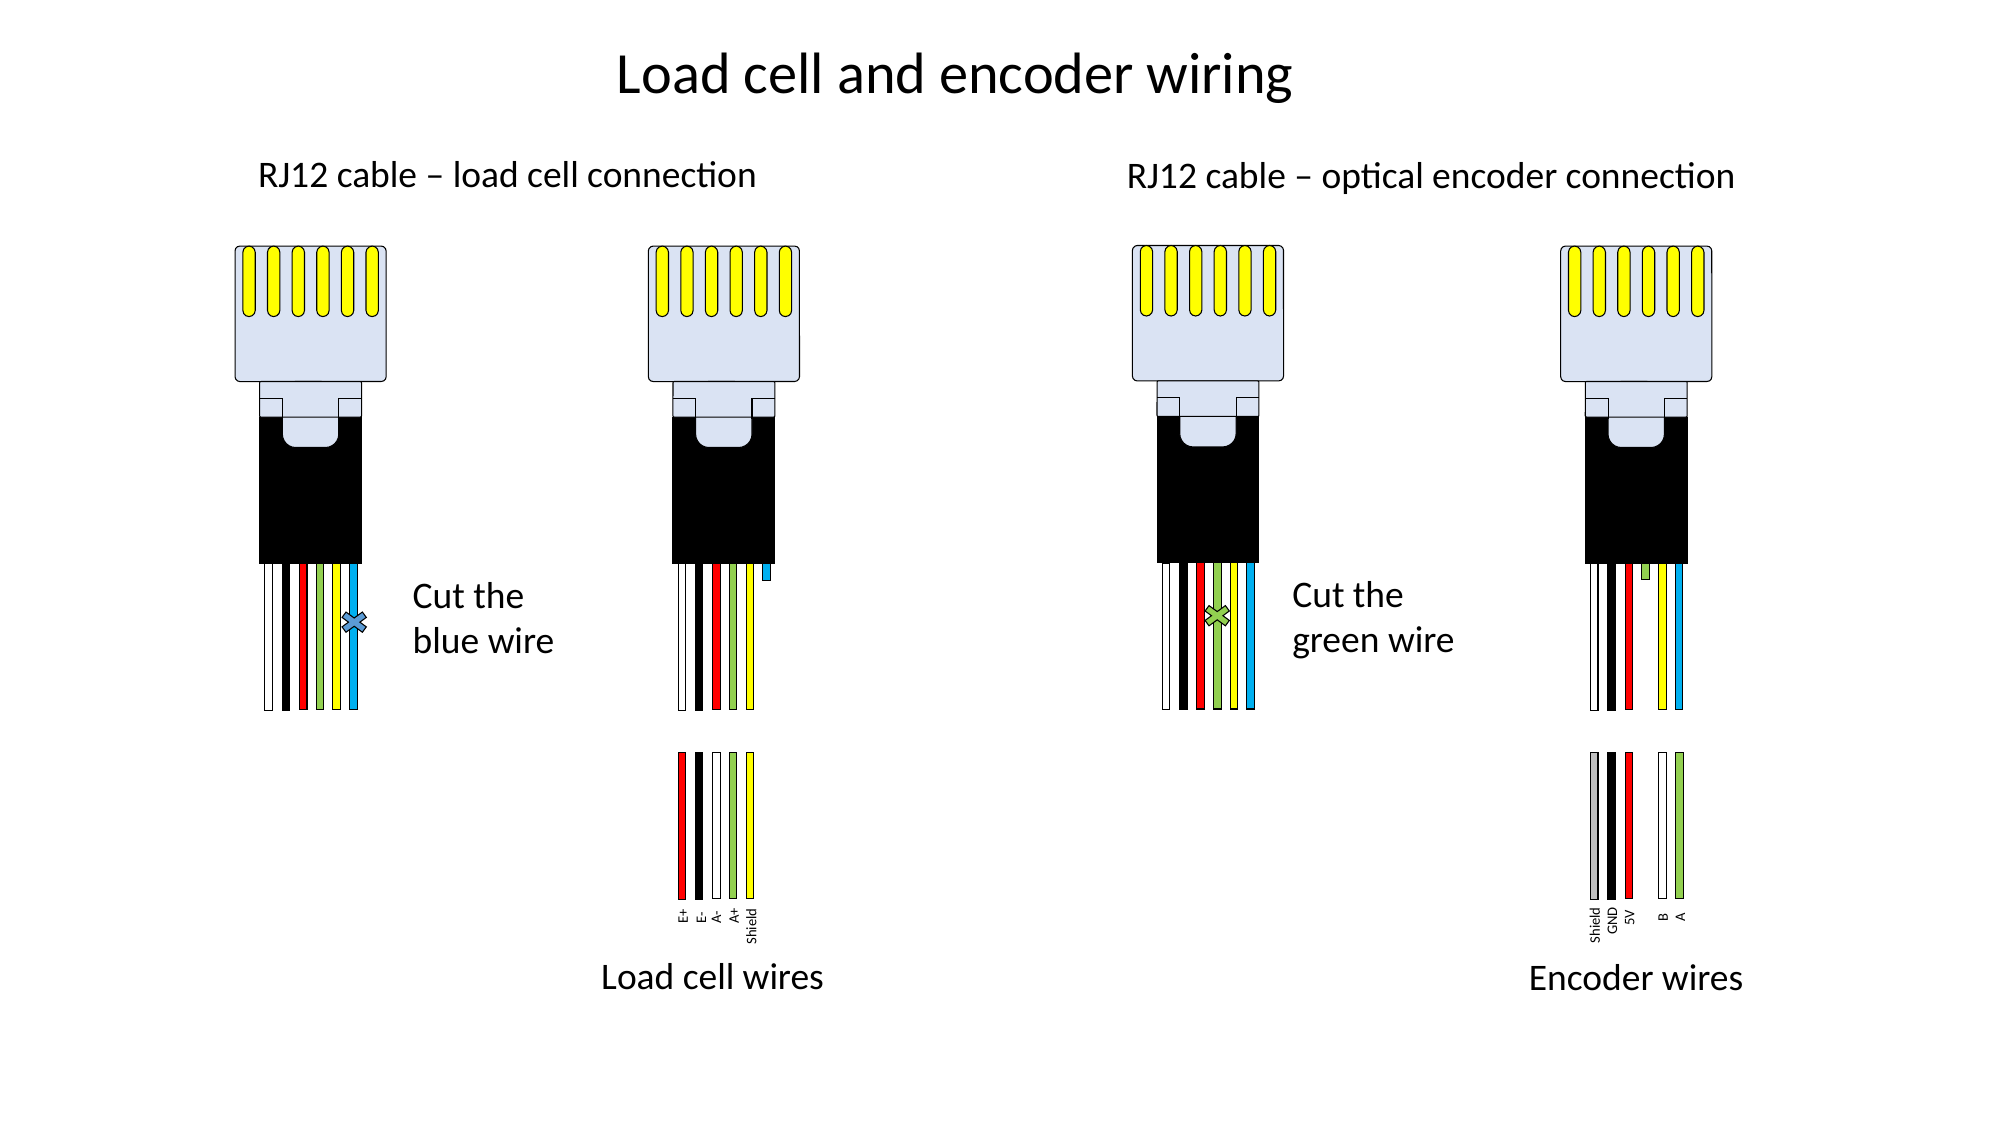

Load cell and encoder wiring
RJ12 cable – load cell connection
RJ12 cable – optical encoder connection

Cut the green wire

Cut the blue wire

A+
E+
A-
E-
5V
B
A
GND
Shield
Shield
Load cell wires
Encoder wires